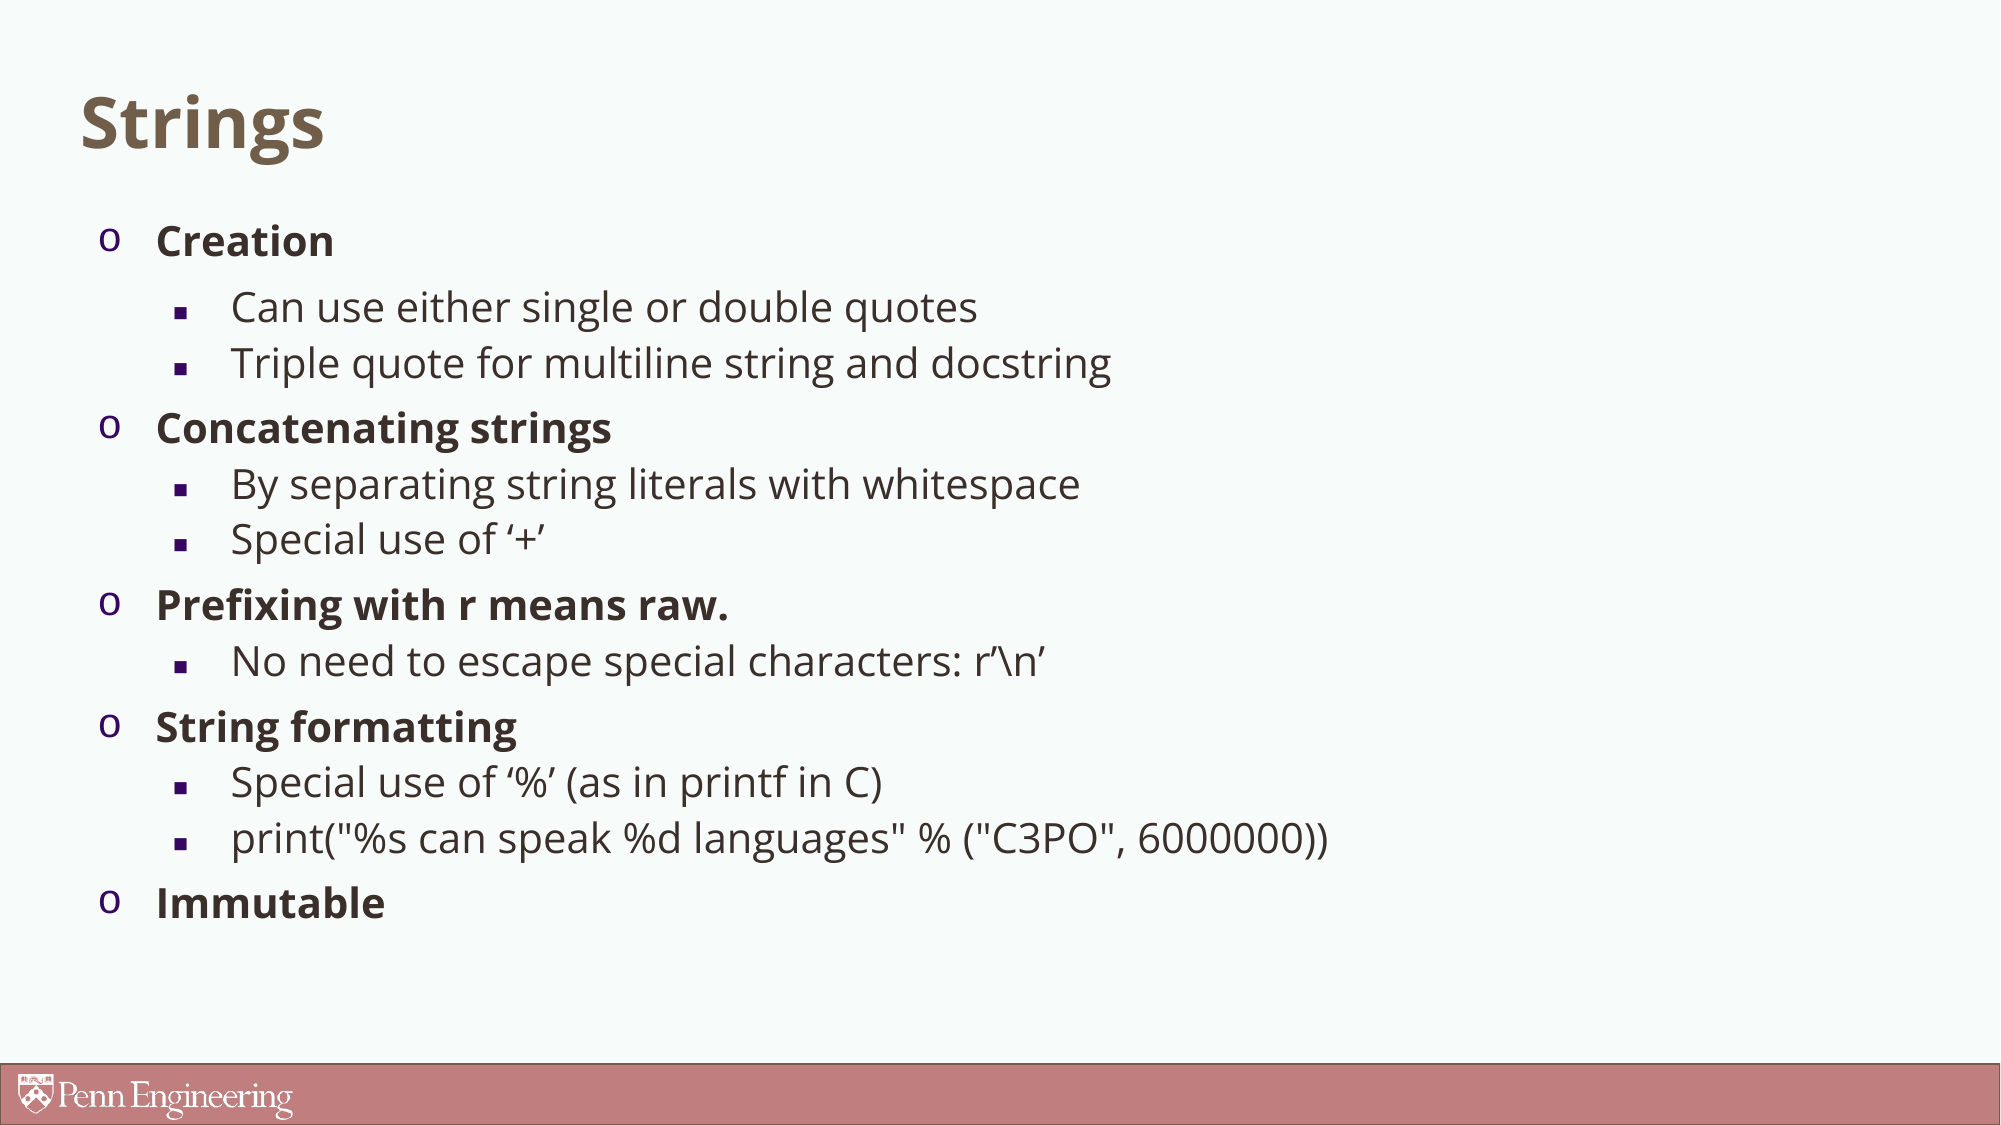

Strings
Creation
Can use either single or double quotes
Triple quote for multiline string and docstring
Concatenating strings
By separating string literals with whitespace
Special use of ‘+’
Prefixing with r means raw.
No need to escape special characters: r’\n’
String formatting
Special use of ‘%’ (as in printf in C)
print("%s can speak %d languages" % ("C3PO", 6000000))
Immutable